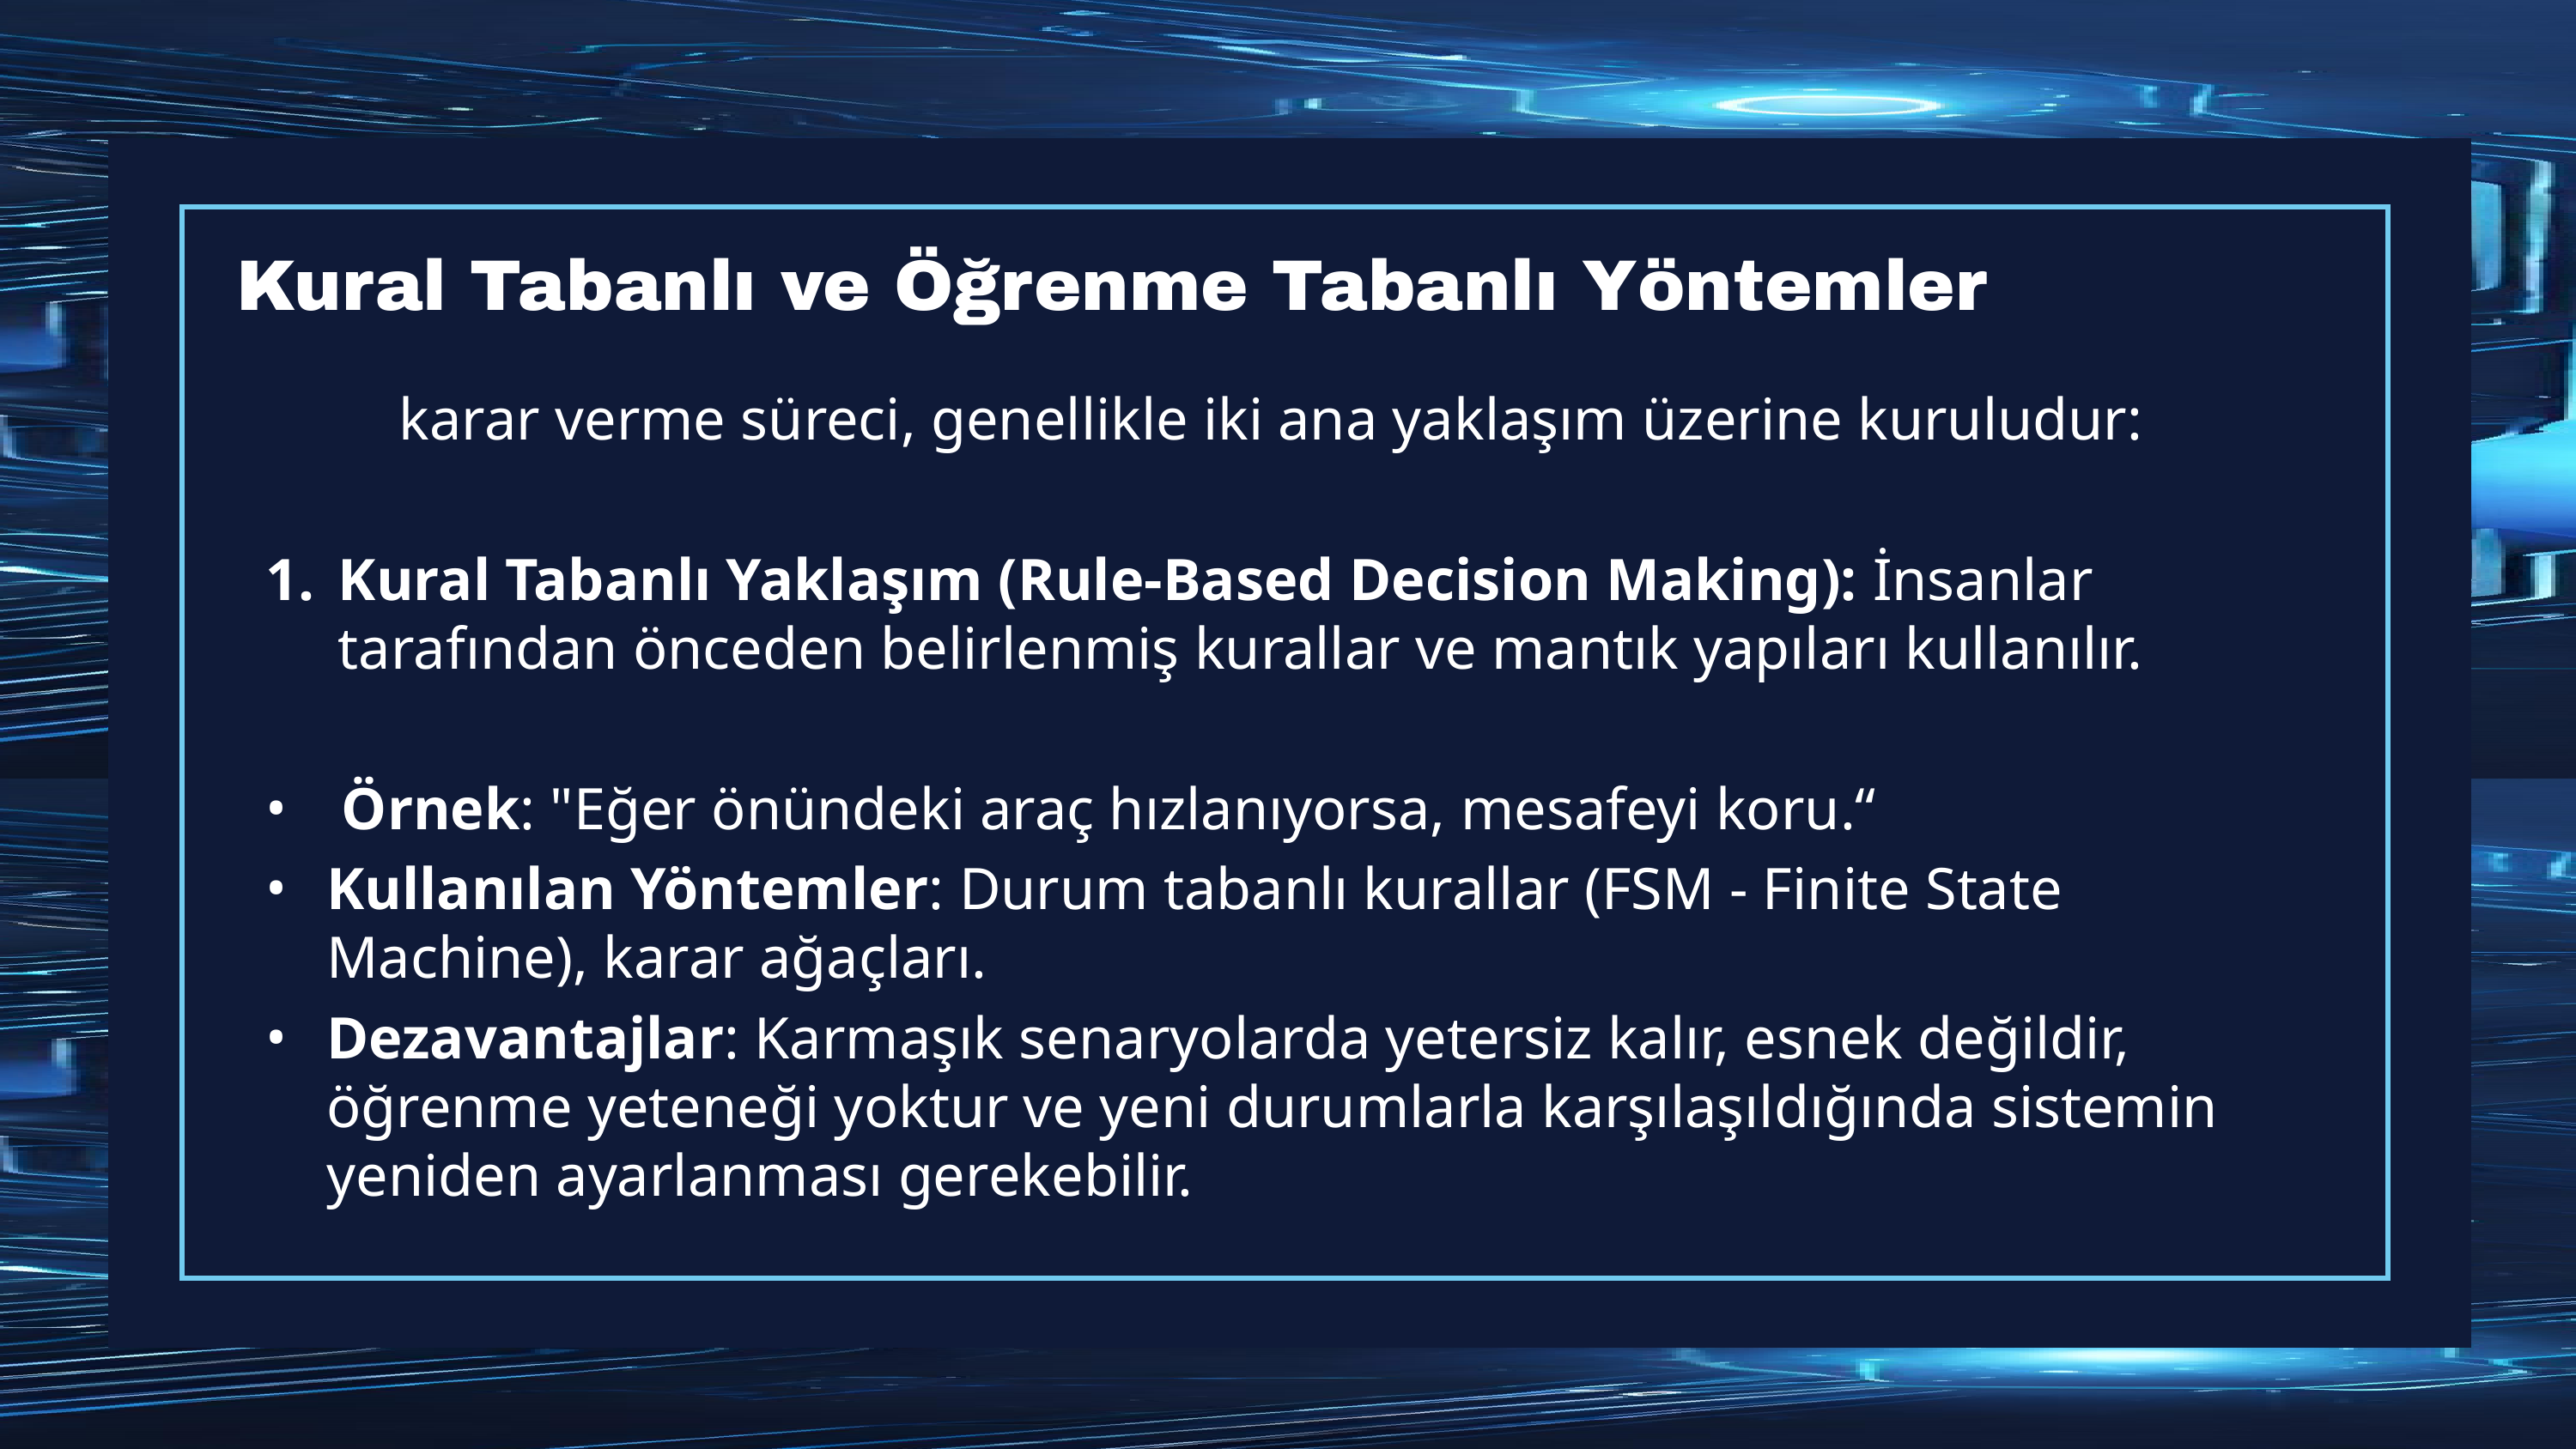

# Kural Tabanlı ve Öğrenme Tabanlı Yöntemler
         karar verme süreci, genellikle iki ana yaklaşım üzerine kuruludur:

Kural Tabanlı Yaklaşım (Rule-Based Decision Making): İnsanlar tarafından önceden belirlenmiş kurallar ve mantık yapıları kullanılır.

 Örnek: "Eğer önündeki araç hızlanıyorsa, mesafeyi koru.“
Kullanılan Yöntemler: Durum tabanlı kurallar (FSM - Finite State Machine), karar ağaçları.
Dezavantajlar: Karmaşık senaryolarda yetersiz kalır, esnek değildir, öğrenme yeteneği yoktur ve yeni durumlarla karşılaşıldığında sistemin yeniden ayarlanması gerekebilir.